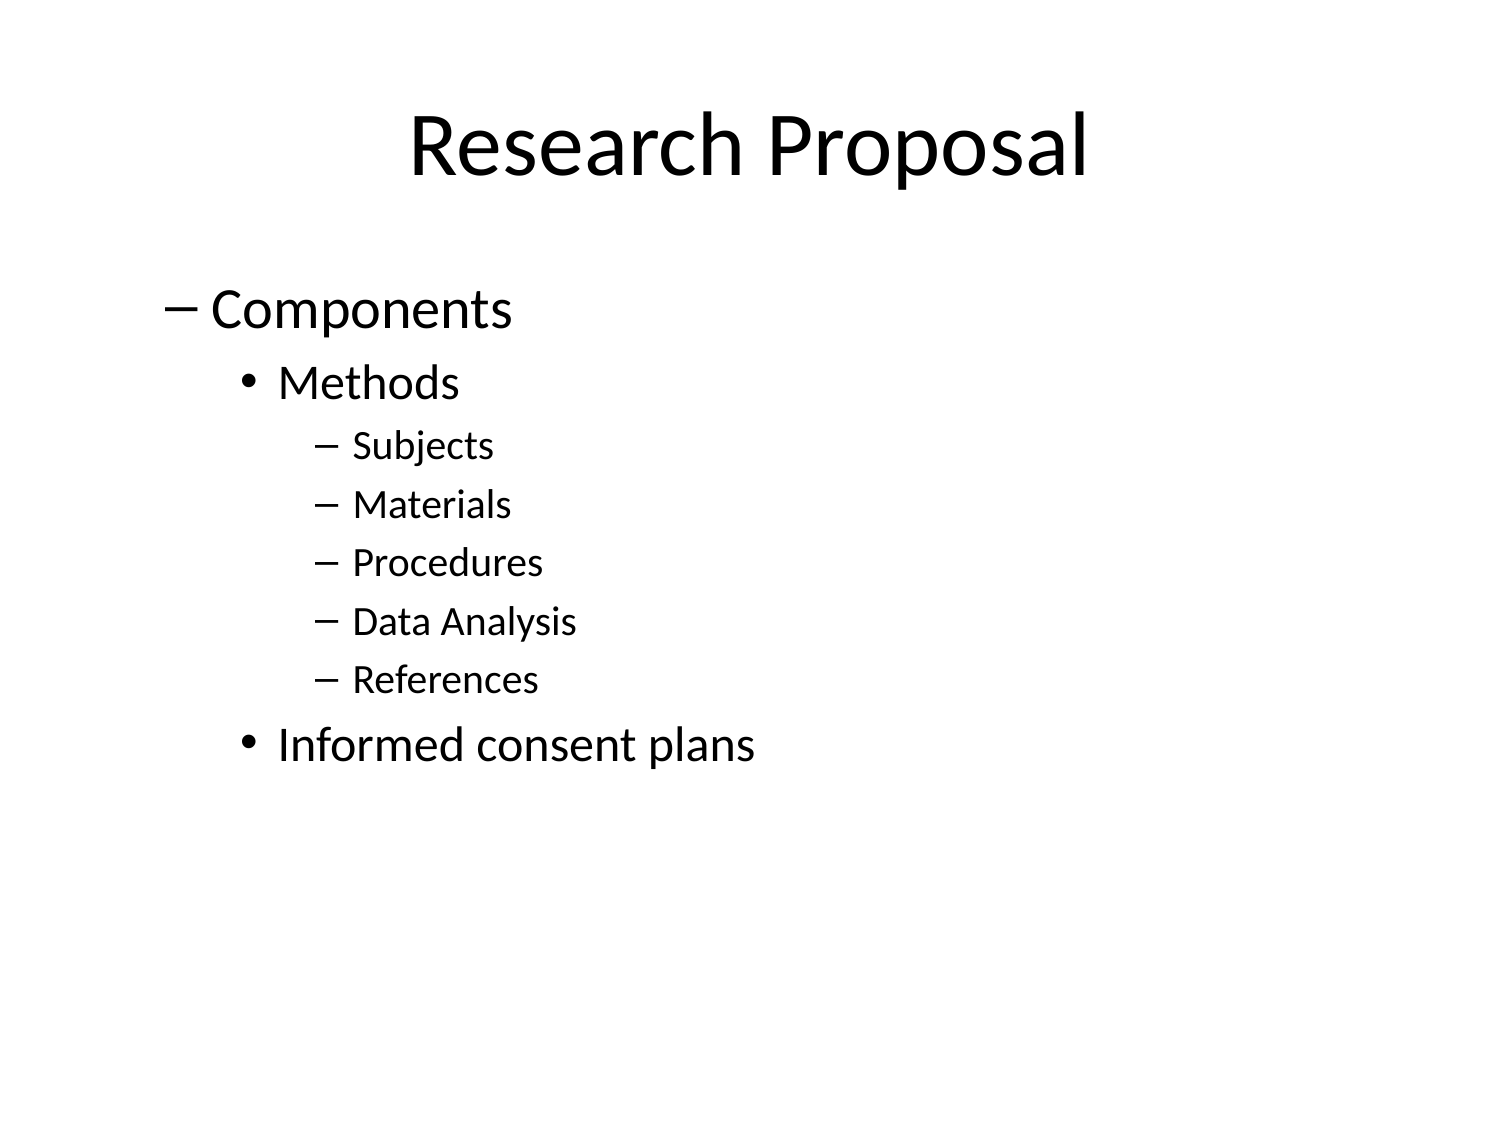

# Research Proposal
Components
Methods
Subjects
Materials
Procedures
Data Analysis
References
Informed consent plans